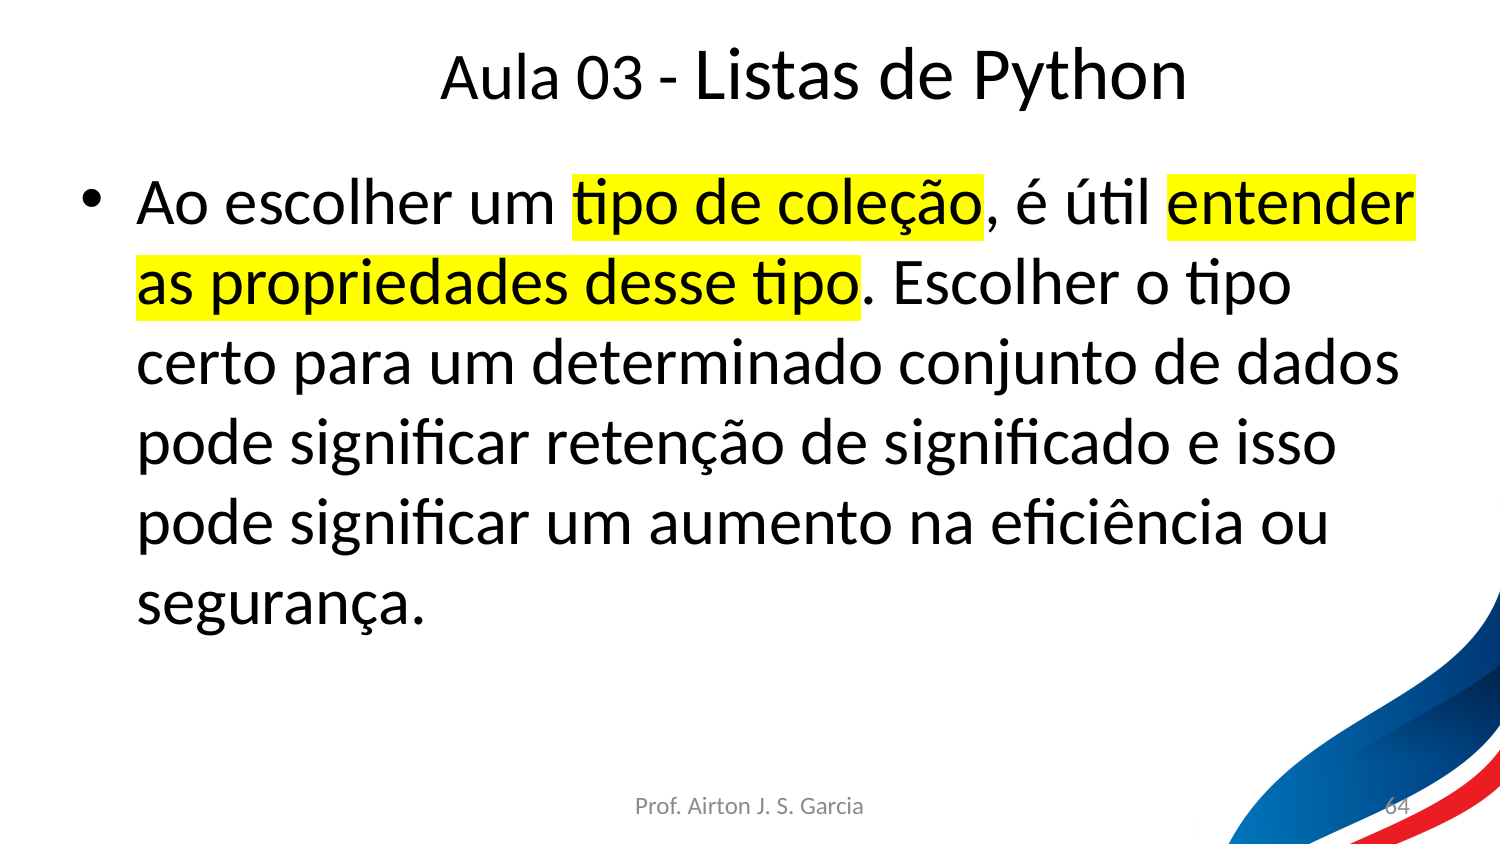

Aula 03 - Listas de Python
Ao escolher um tipo de coleção, é útil entender as propriedades desse tipo. Escolher o tipo certo para um determinado conjunto de dados pode significar retenção de significado e isso pode significar um aumento na eficiência ou segurança.

Prof. Airton J. S. Garcia
64